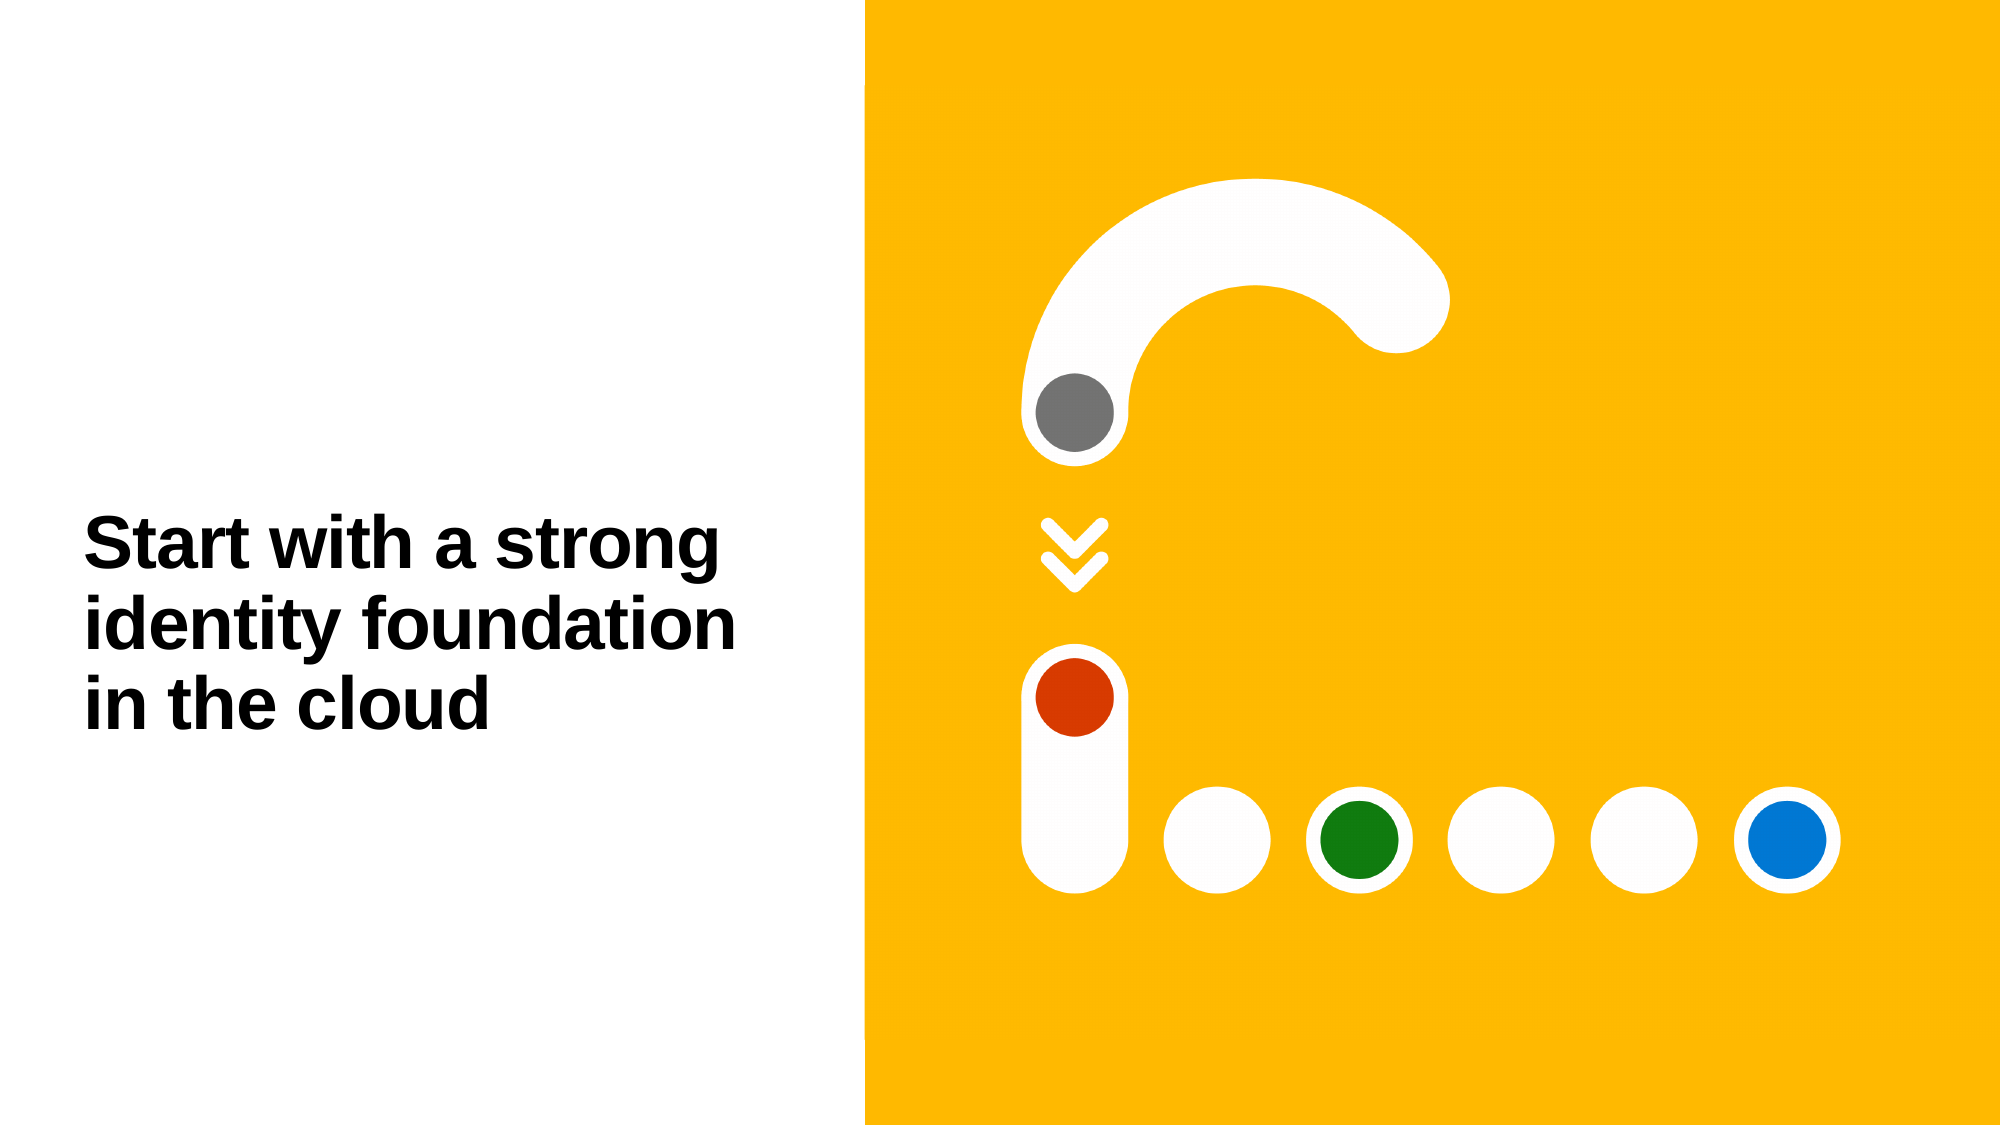

Start with a strong identity foundation in the cloud